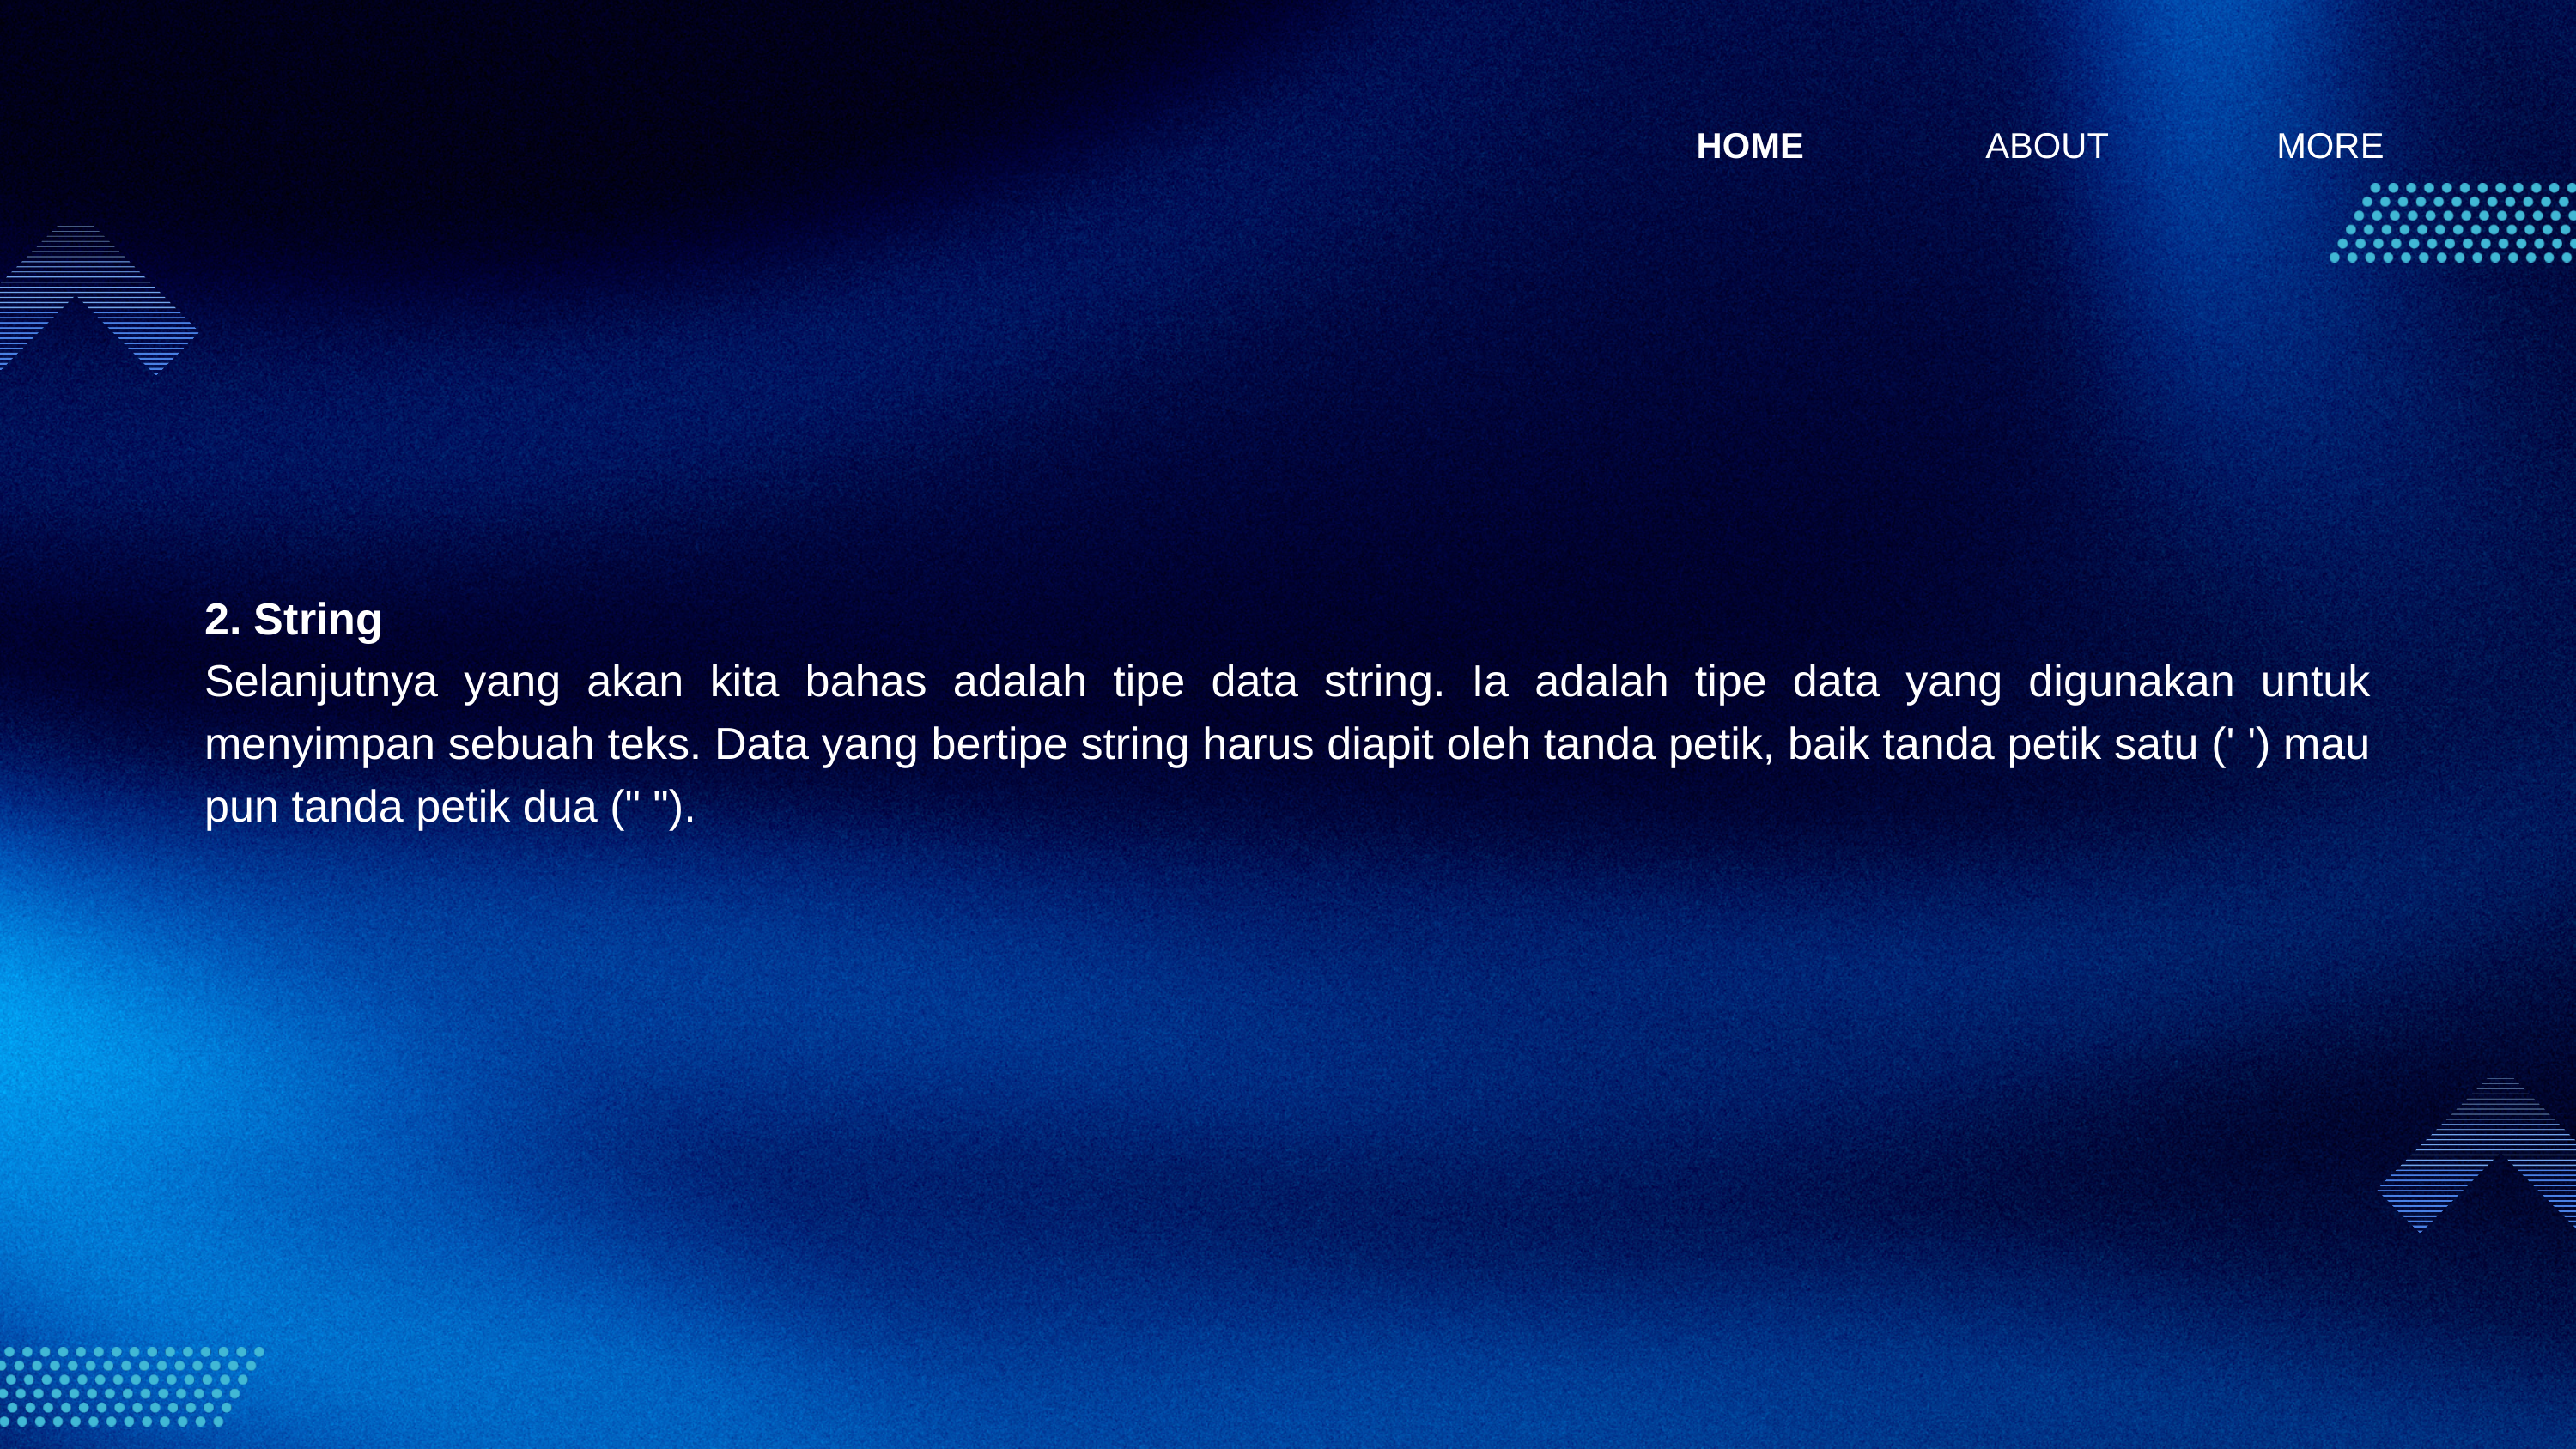

HOME
ABOUT
MORE

2. String
Selanjutnya yang akan kita bahas adalah tipe data string. Ia adalah tipe data yang digunakan untuk menyimpan sebuah teks. Data yang bertipe string harus diapit oleh tanda petik, baik tanda petik satu (' ') mau pun tanda petik dua (" ").